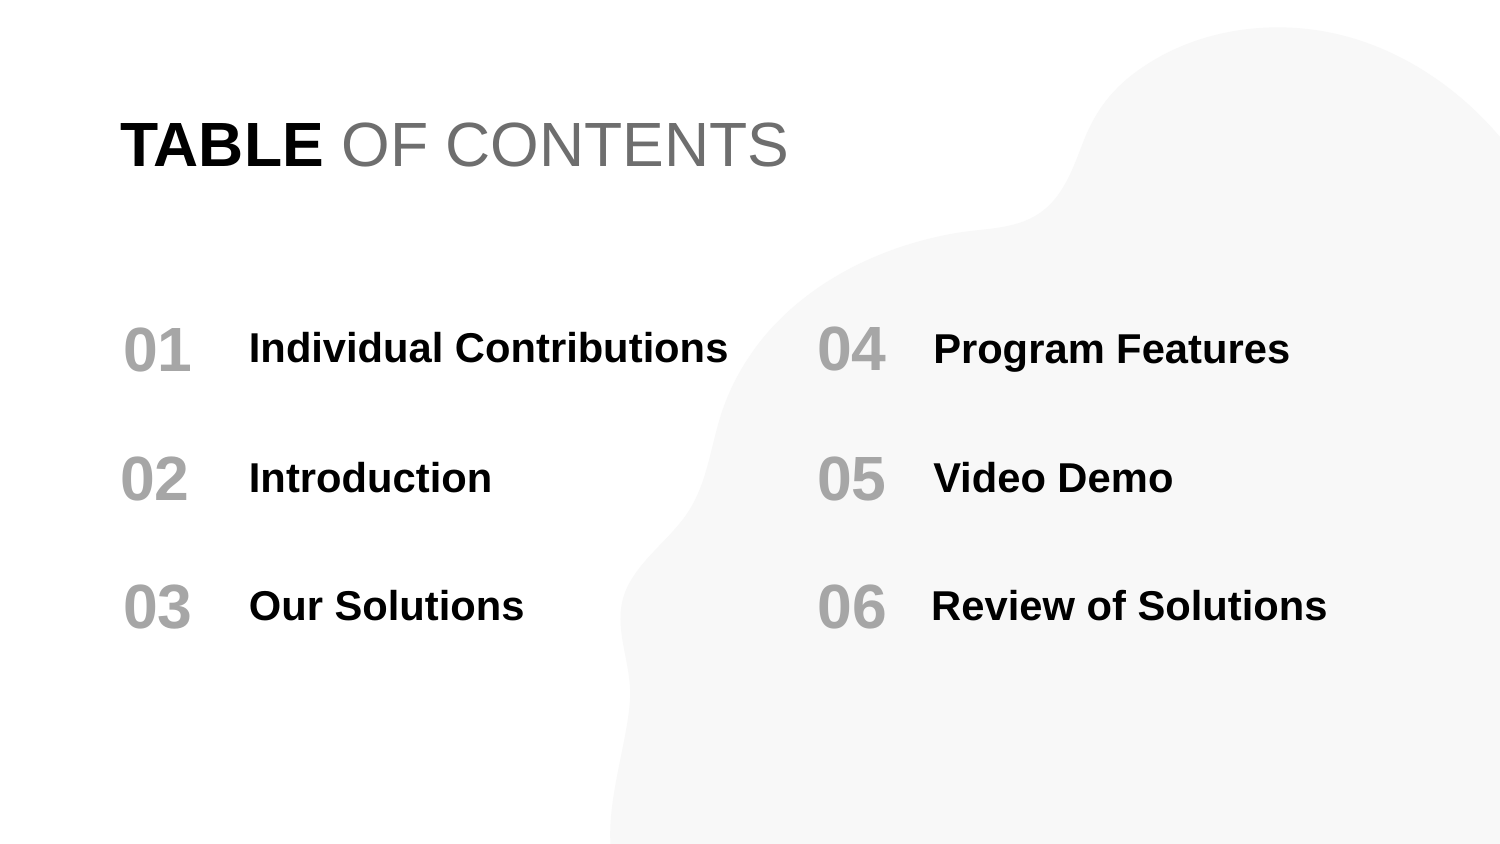

# TABLE OF CONTENTS
Individual Contributions
04
01
Program Features
02
Introduction
05
Video Demo
03
Our Solutions
06
Review of Solutions